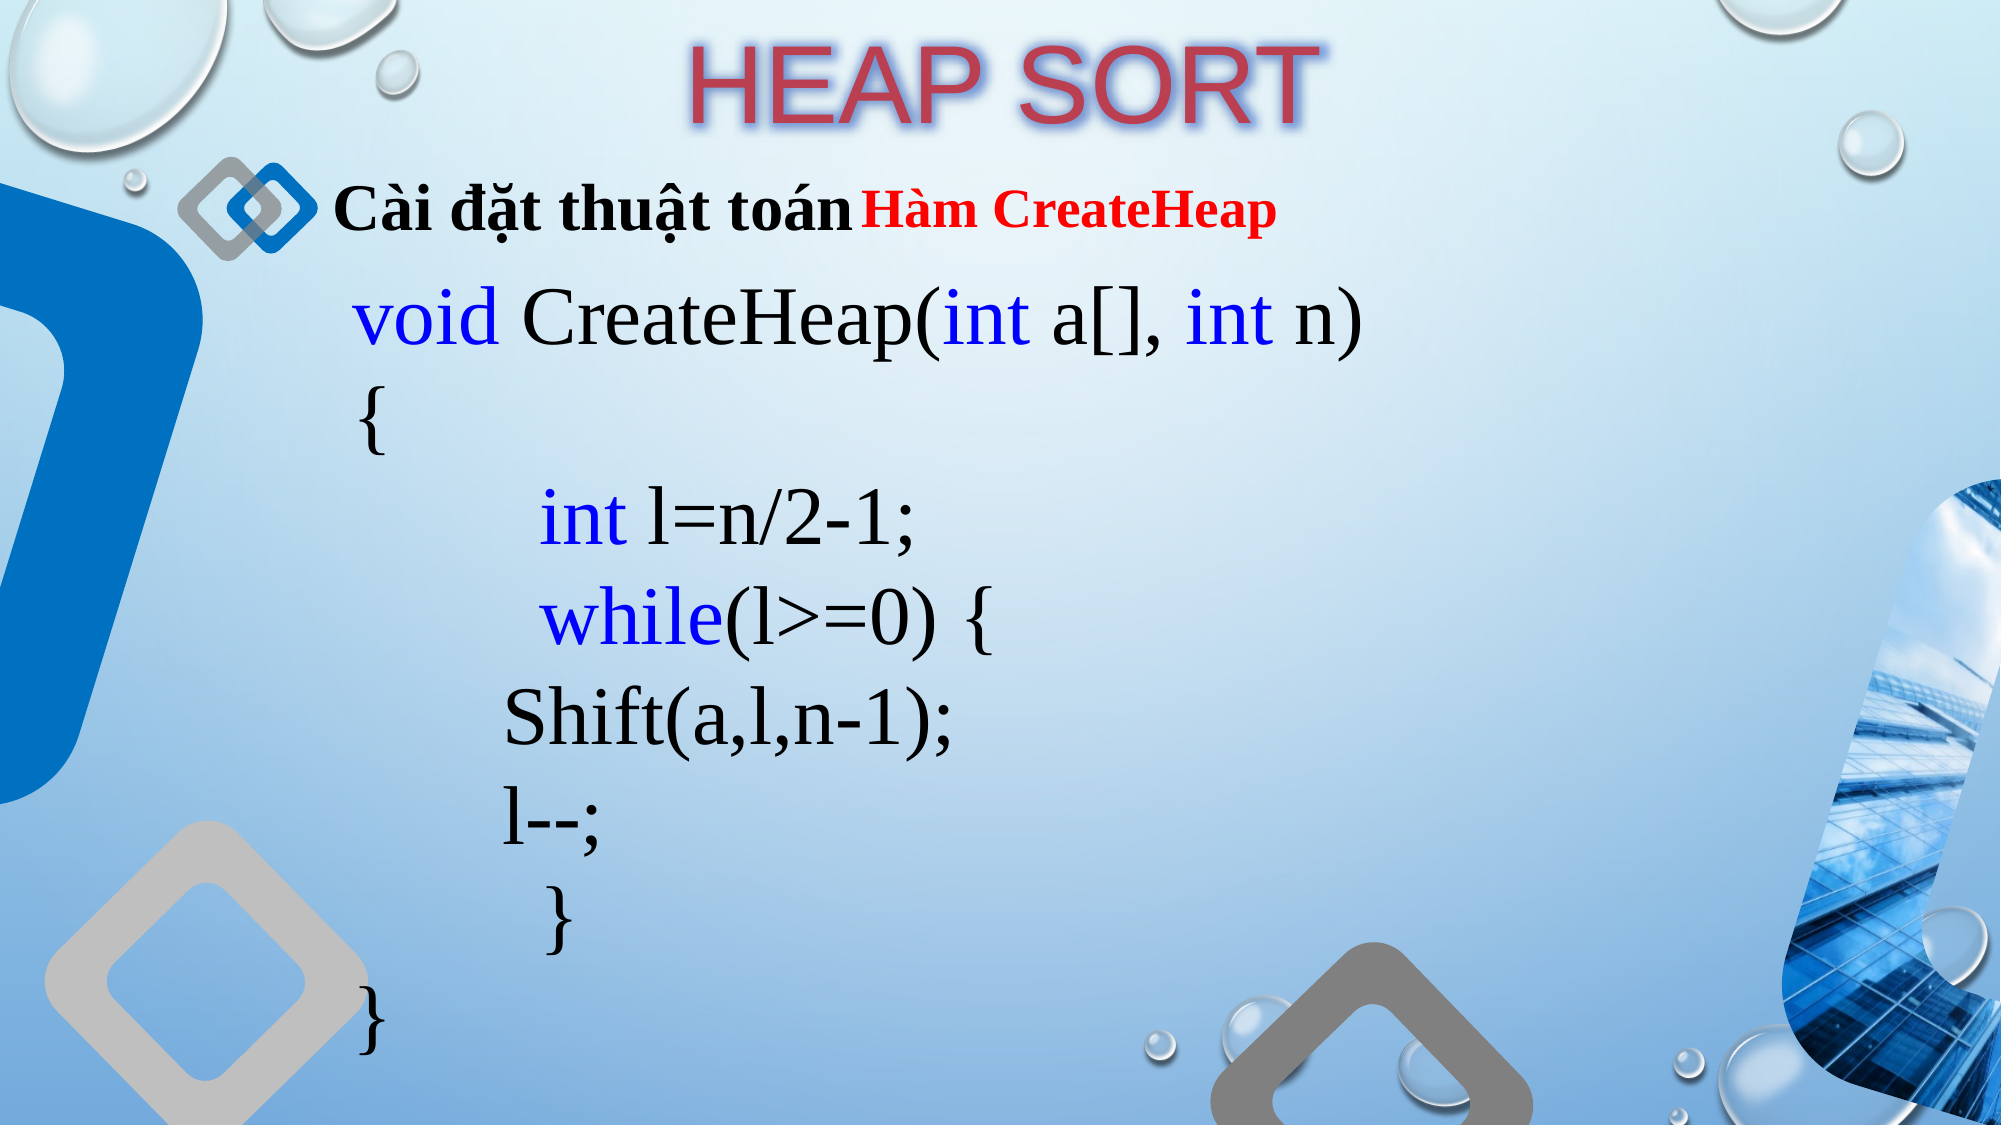

HEAP SORT

Cài đặt thuật toán
Hàm CreateHeap

void CreateHeap(int a[], int n){
         int l=n/2-1;
         while(l>=0) {
	Shift(a,l,n-1);
	l--;
         }
}